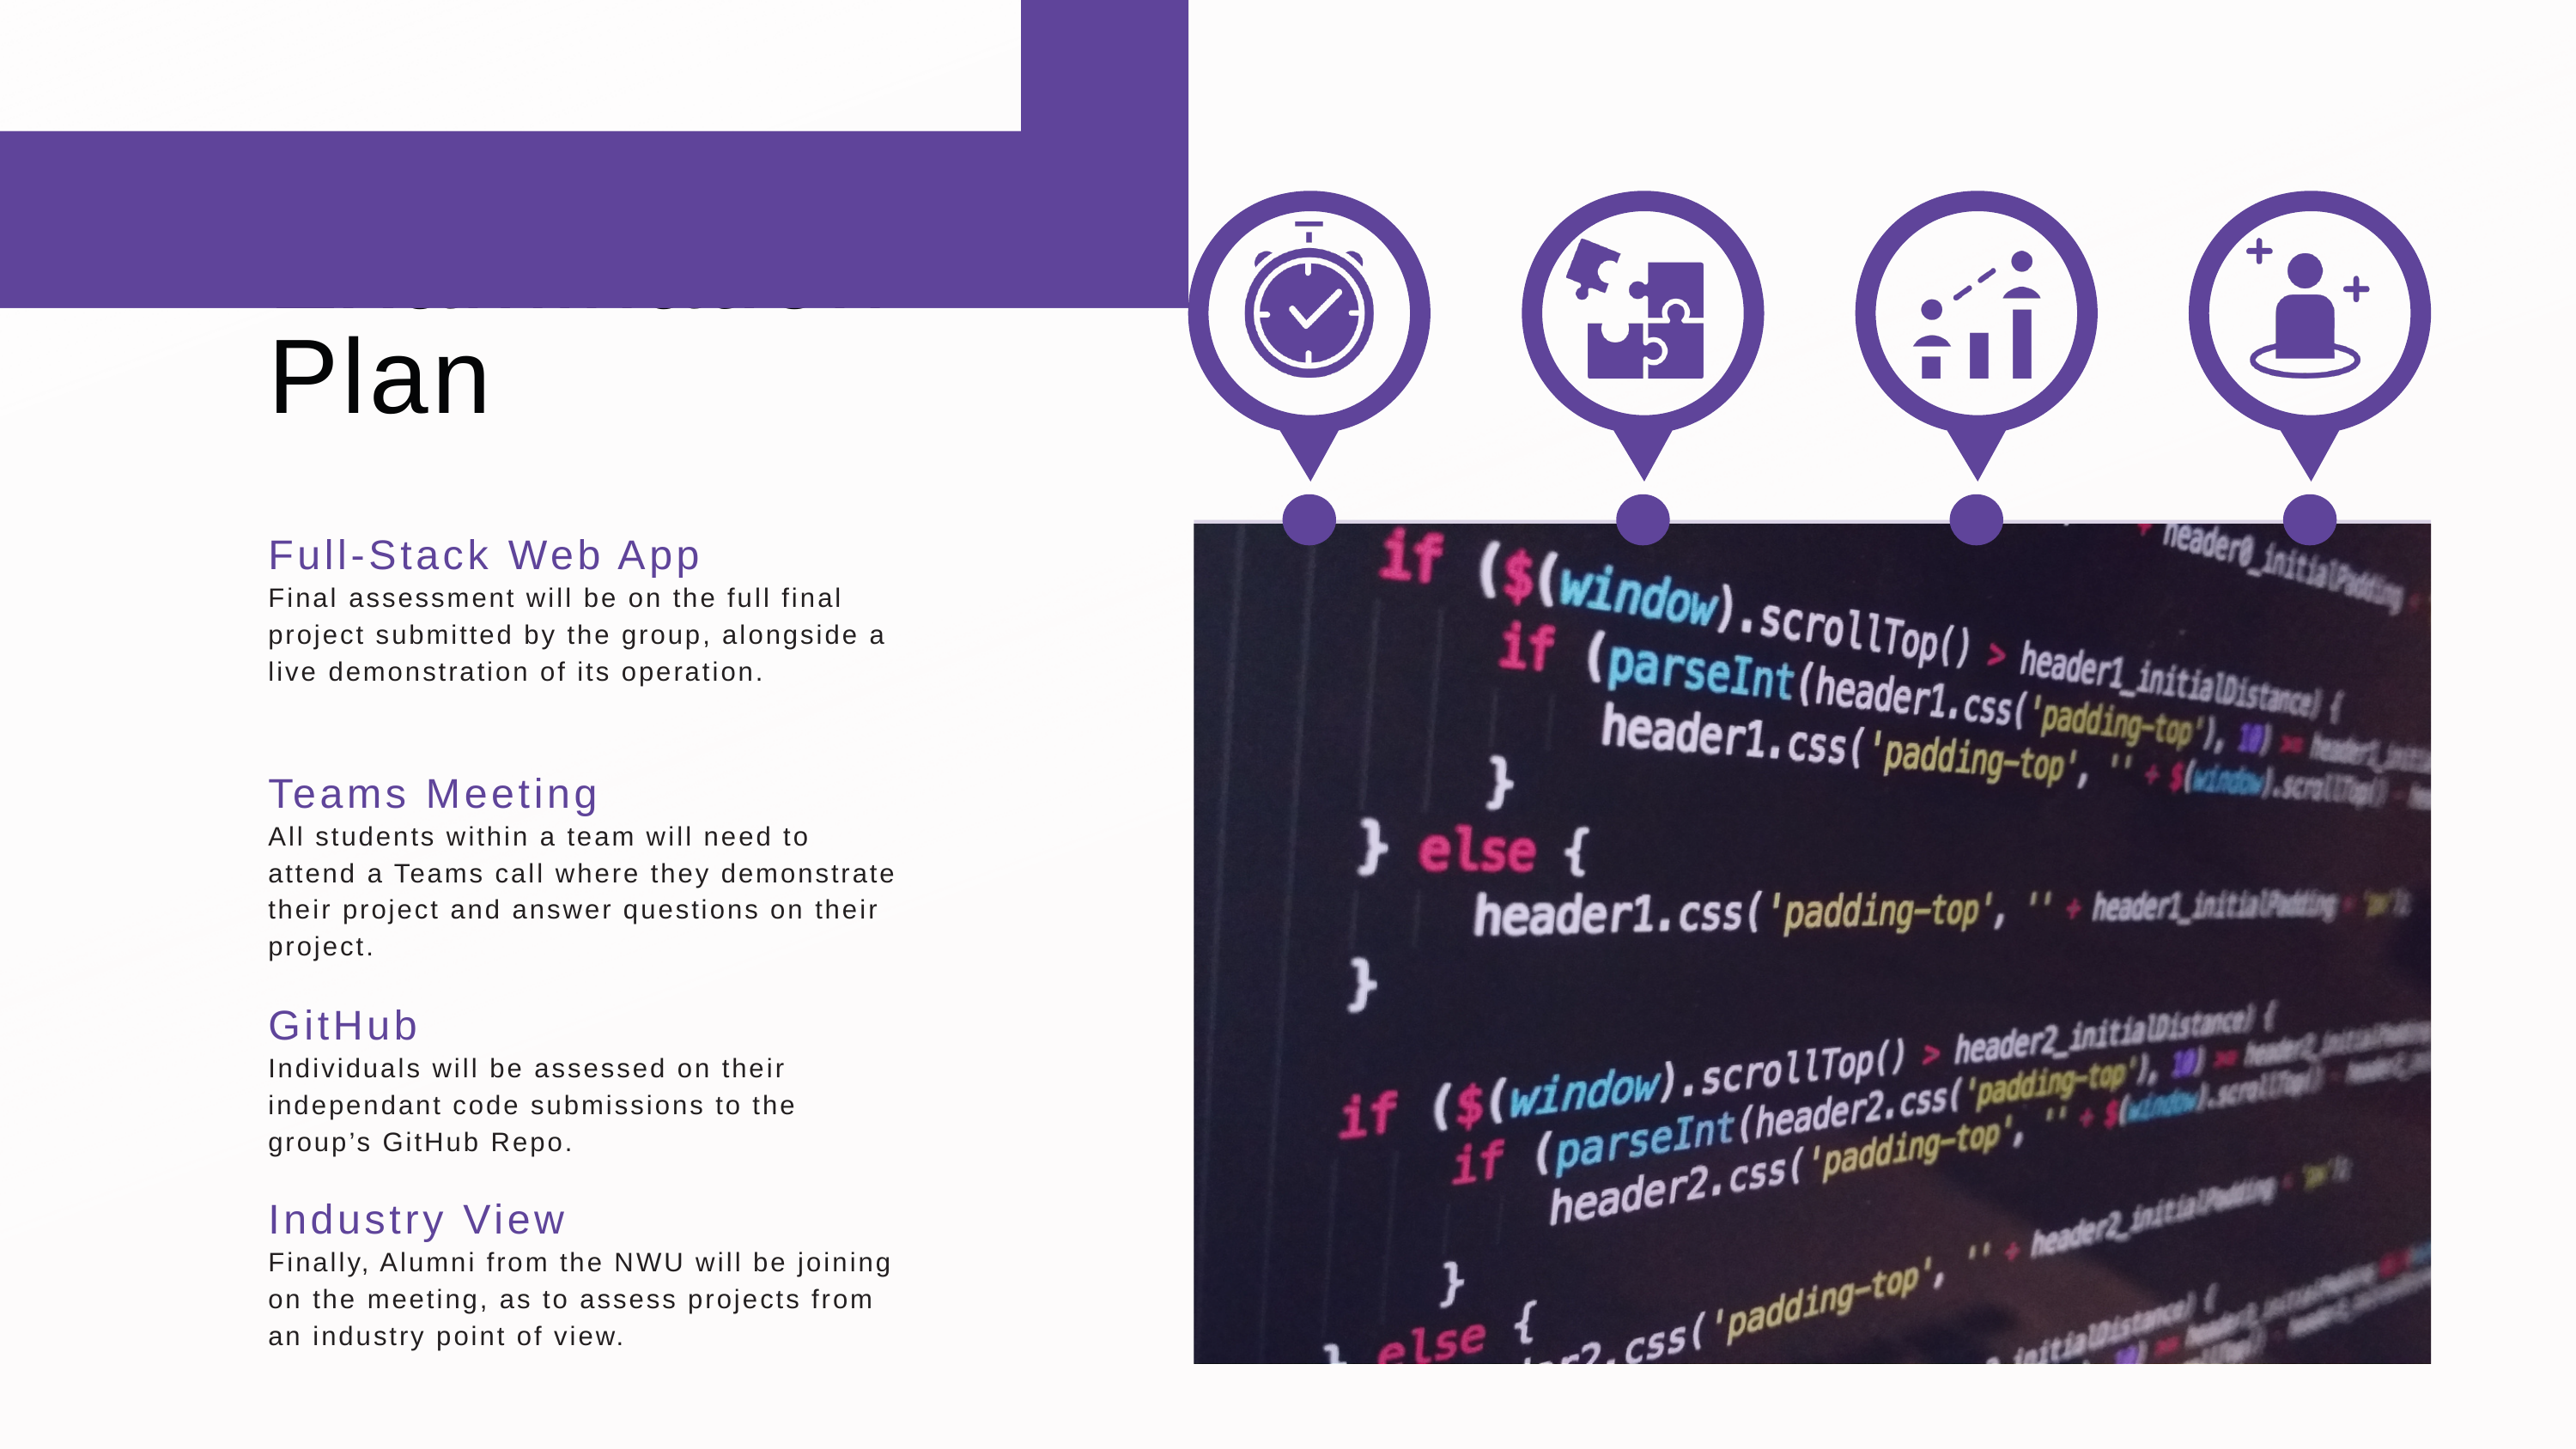

Examination
Plan

Full-Stack Web App

Final assessment will be on the full final project submitted by the group, alongside a live demonstration of its operation.

Teams Meeting
All students within a team will need to attend a Teams call where they demonstrate their project and answer questions on their project.
GitHub
Individuals will be assessed on their independant code submissions to the group’s GitHub Repo.
Industry View
Finally, Alumni from the NWU will be joining on the meeting, as to assess projects from an industry point of view.